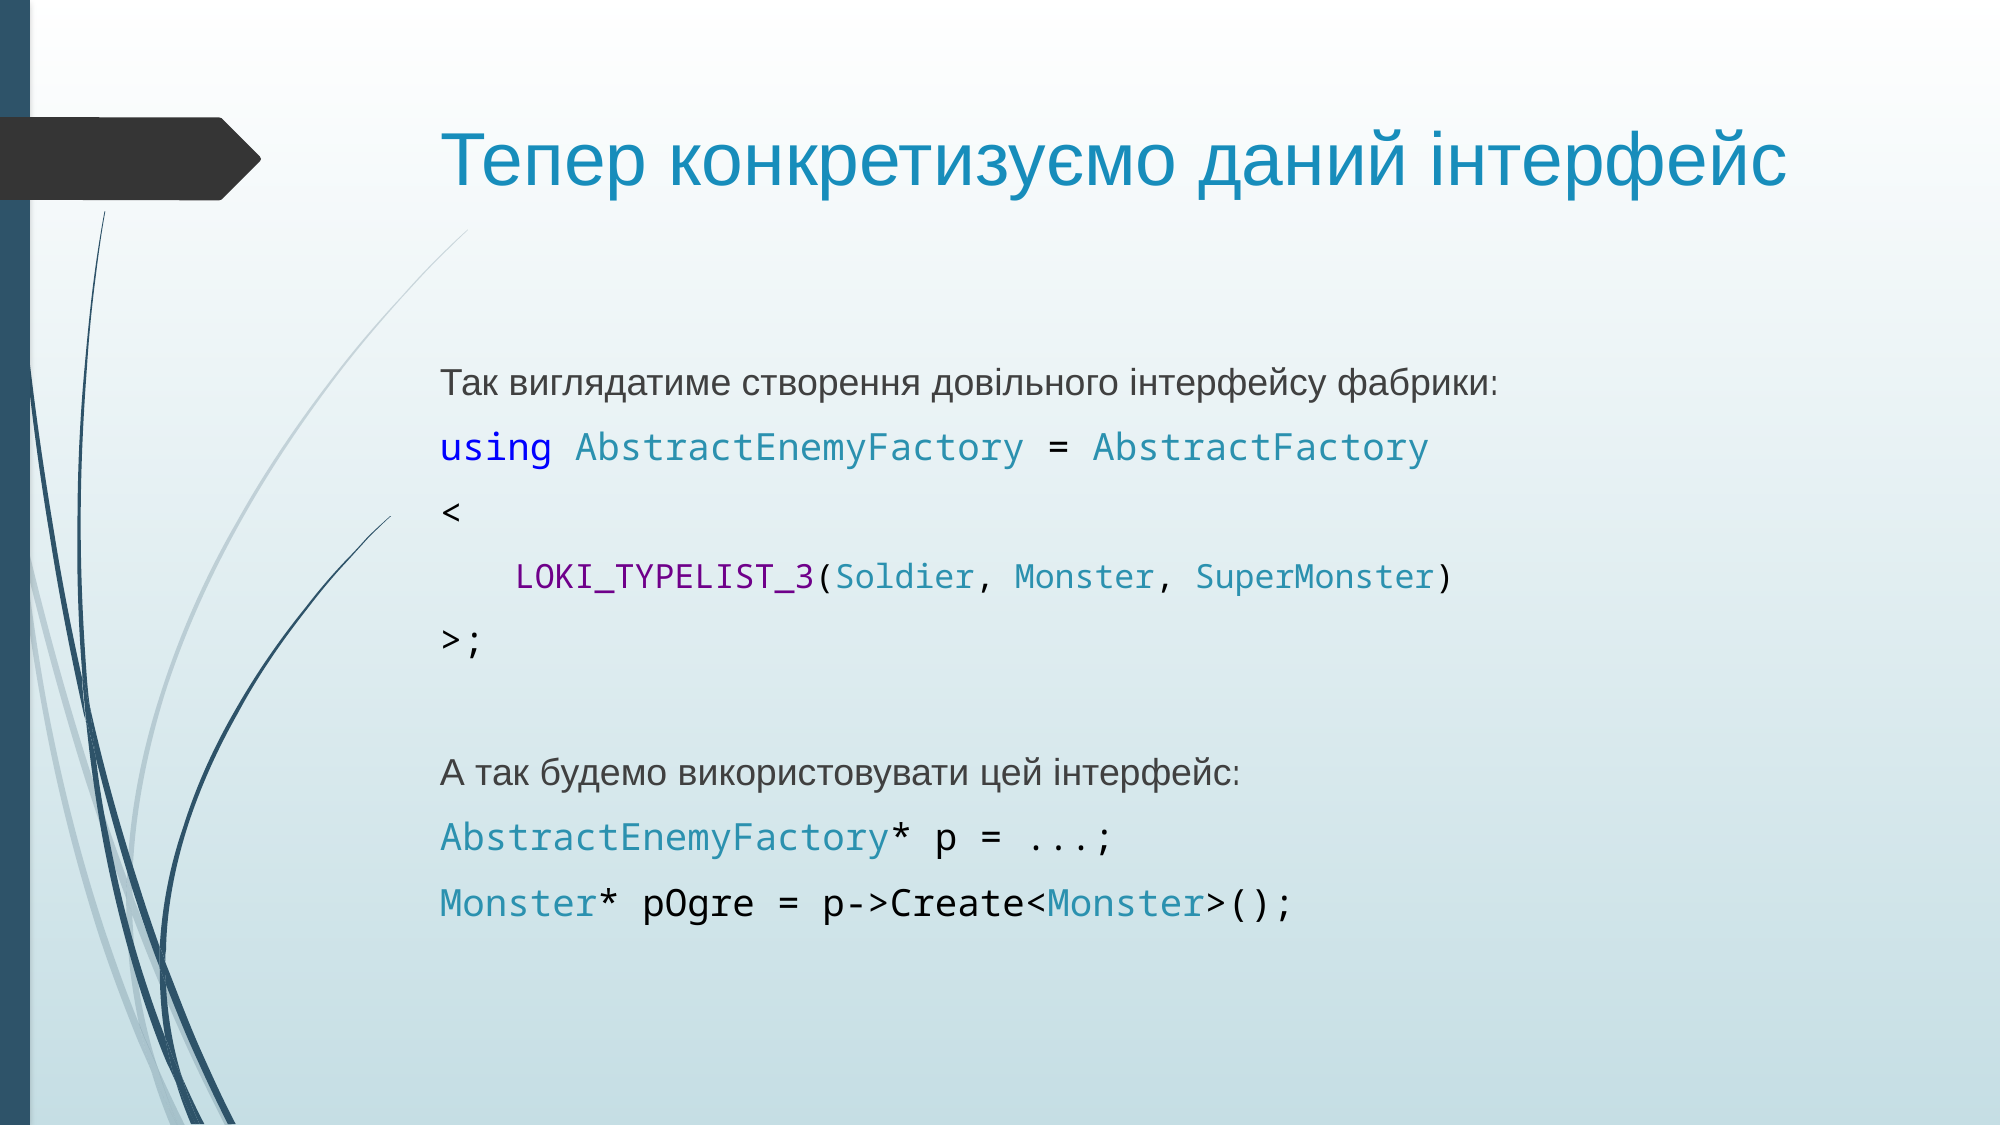

# Тепер конкретизуємо даний інтерфейс
Так виглядатиме створення довільного інтерфейсу фабрики:
using AbstractEnemyFactory = AbstractFactory
<
LOKI_TYPELIST_3(Soldier, Monster, SuperMonster)
>;

А так будемо використовувати цей інтерфейс:
AbstractEnemyFactory* p = ...;
Monster* pOgre = p->Create<Monster>();